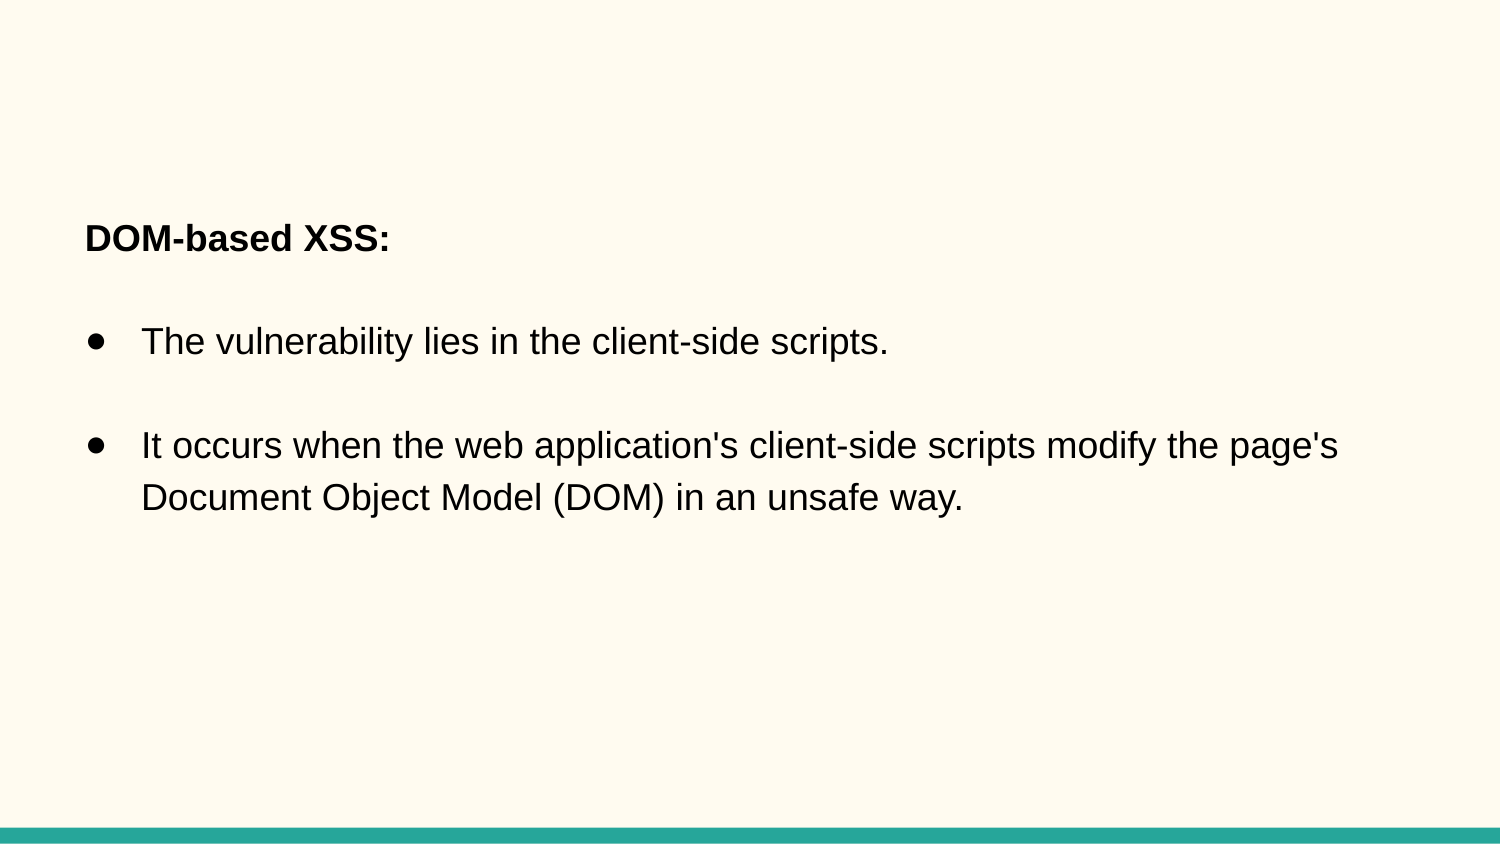

#
DOM-based XSS:

The vulnerability lies in the client-side scripts.

It occurs when the web application's client-side scripts modify the page's Document Object Model (DOM) in an unsafe way.